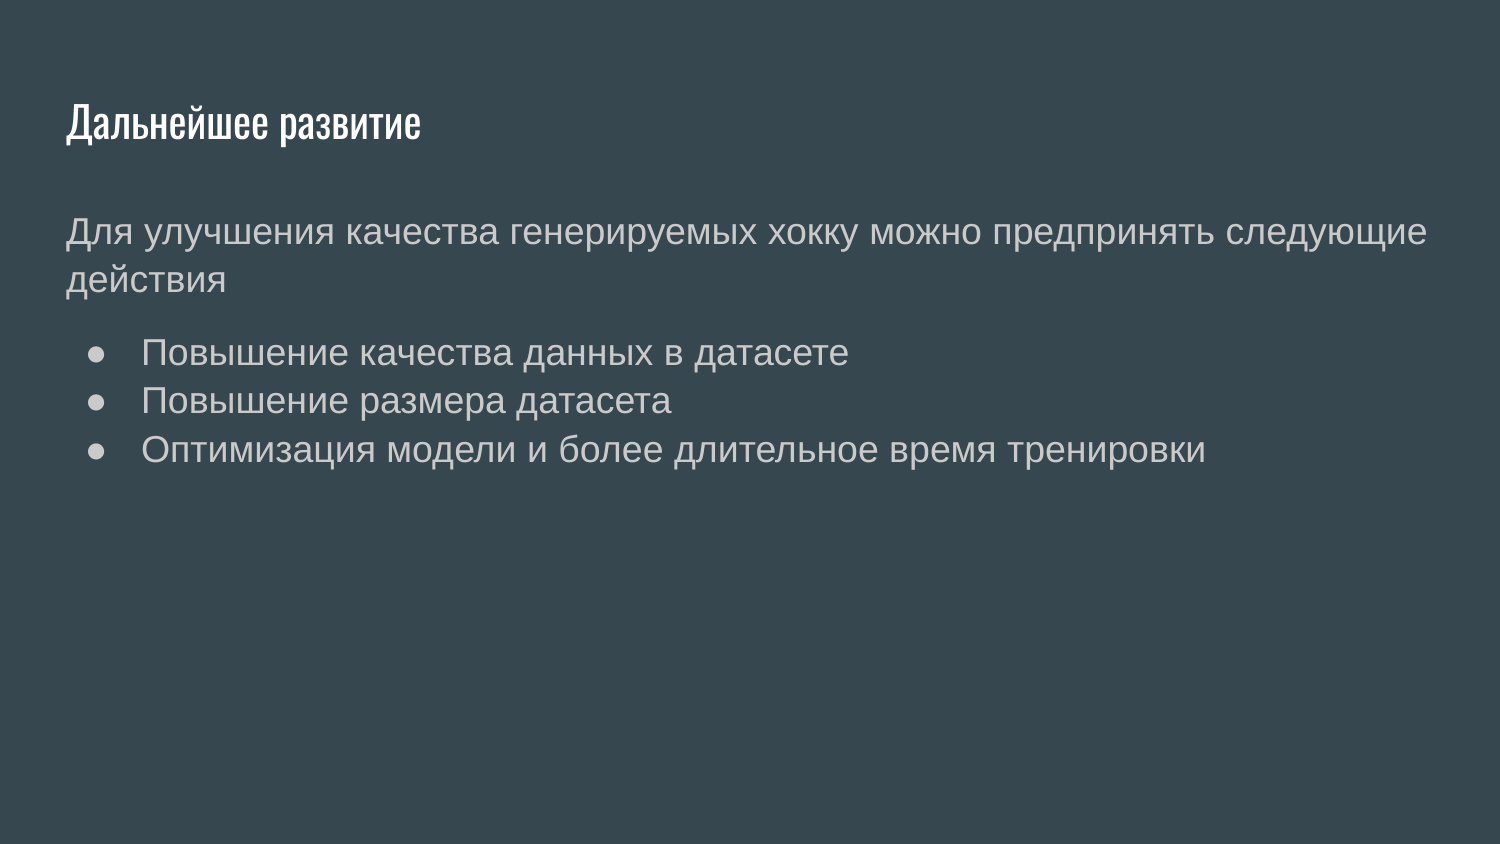

# Дальнейшее развитие
Для улучшения качества генерируемых хокку можно предпринять следующие действия
Повышение качества данных в датасете
Повышение размера датасета
Оптимизация модели и более длительное время тренировки